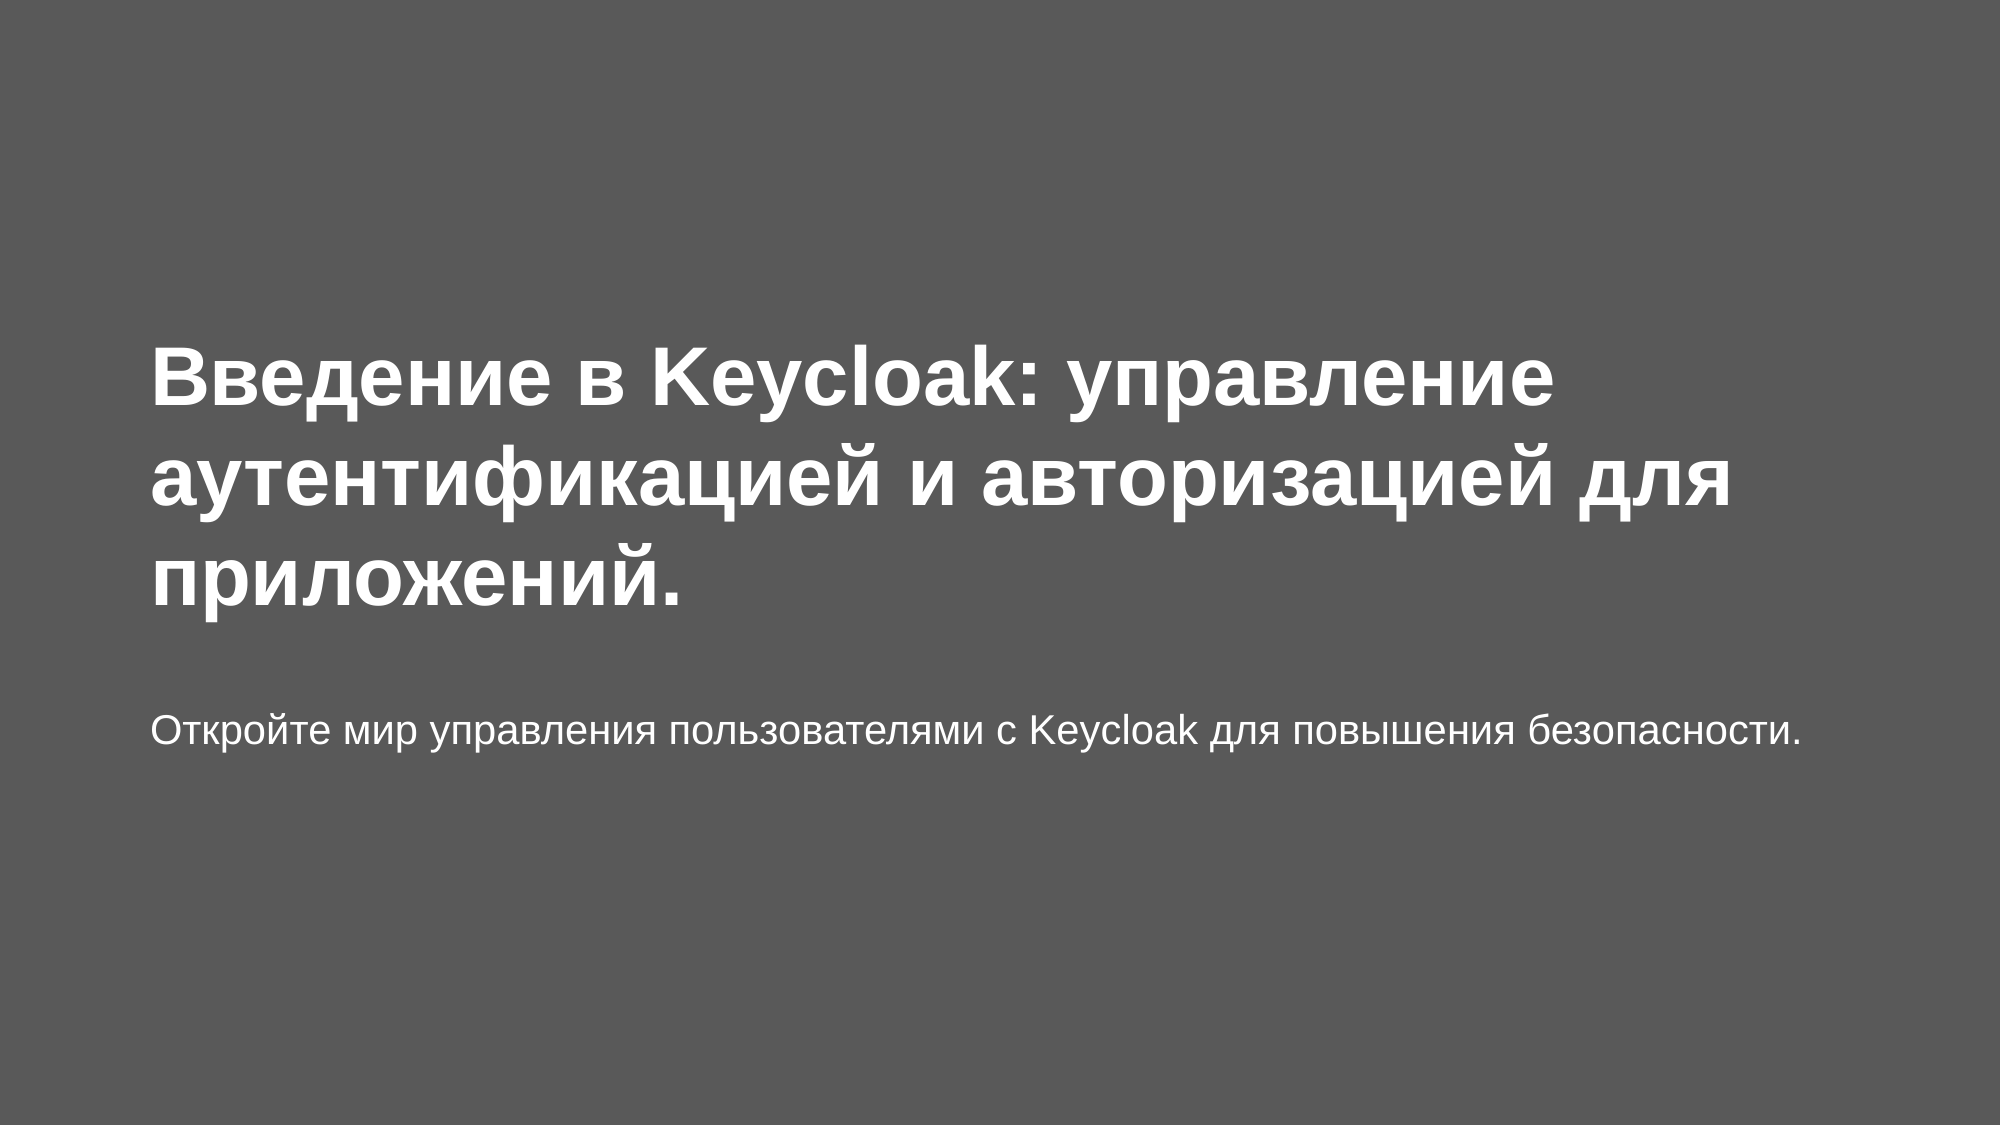

Введение в Keycloak: управление аутентификацией и авторизацией для приложений.

Откройте мир управления пользователями с Keycloak для повышения безопасности.